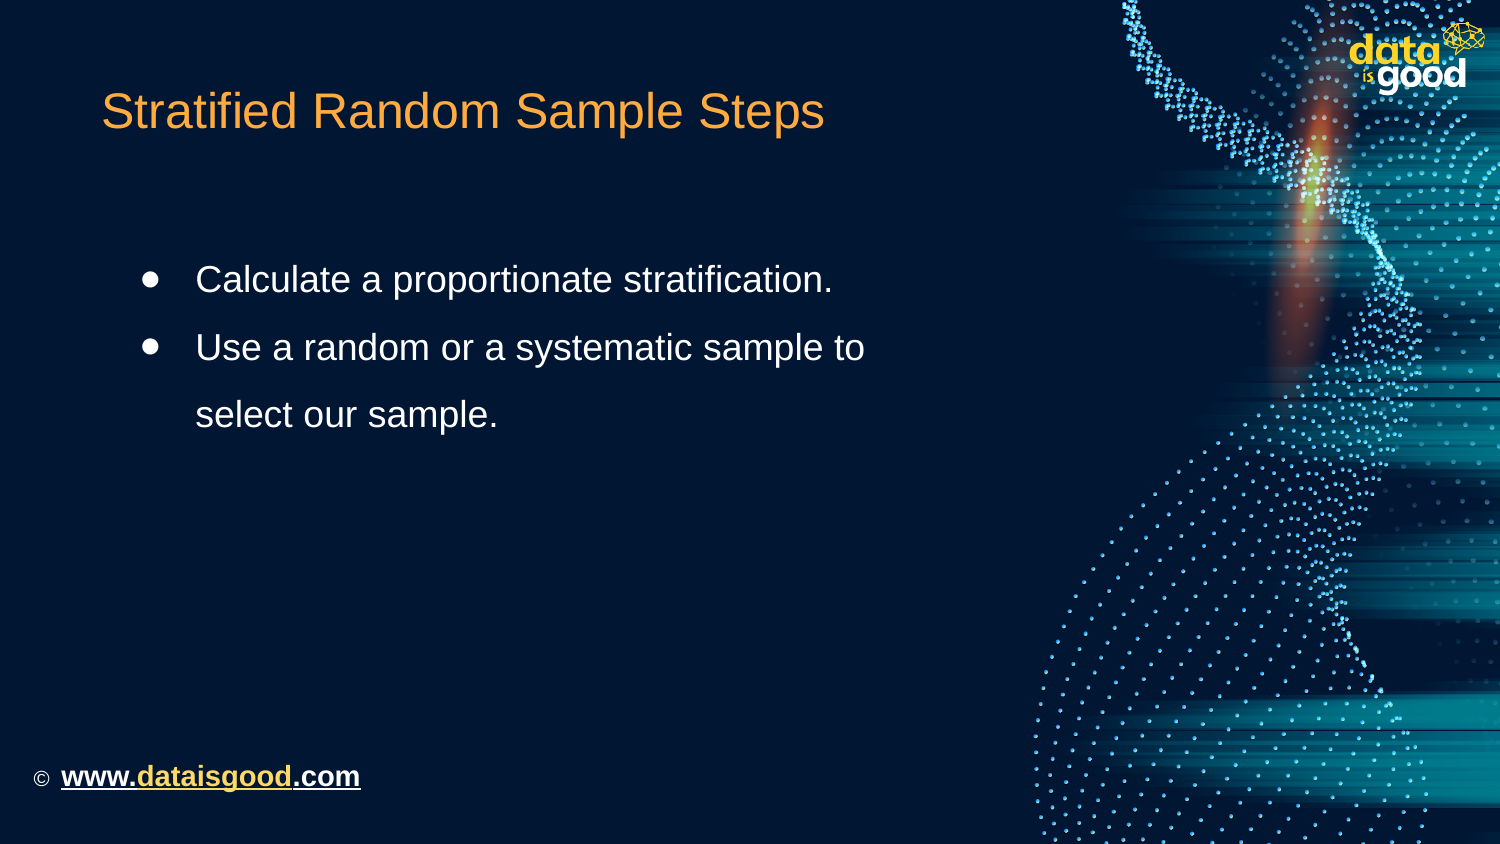

# Stratified Random Sample Steps
Calculate a proportionate stratification.
Use a random or a systematic sample to select our sample.